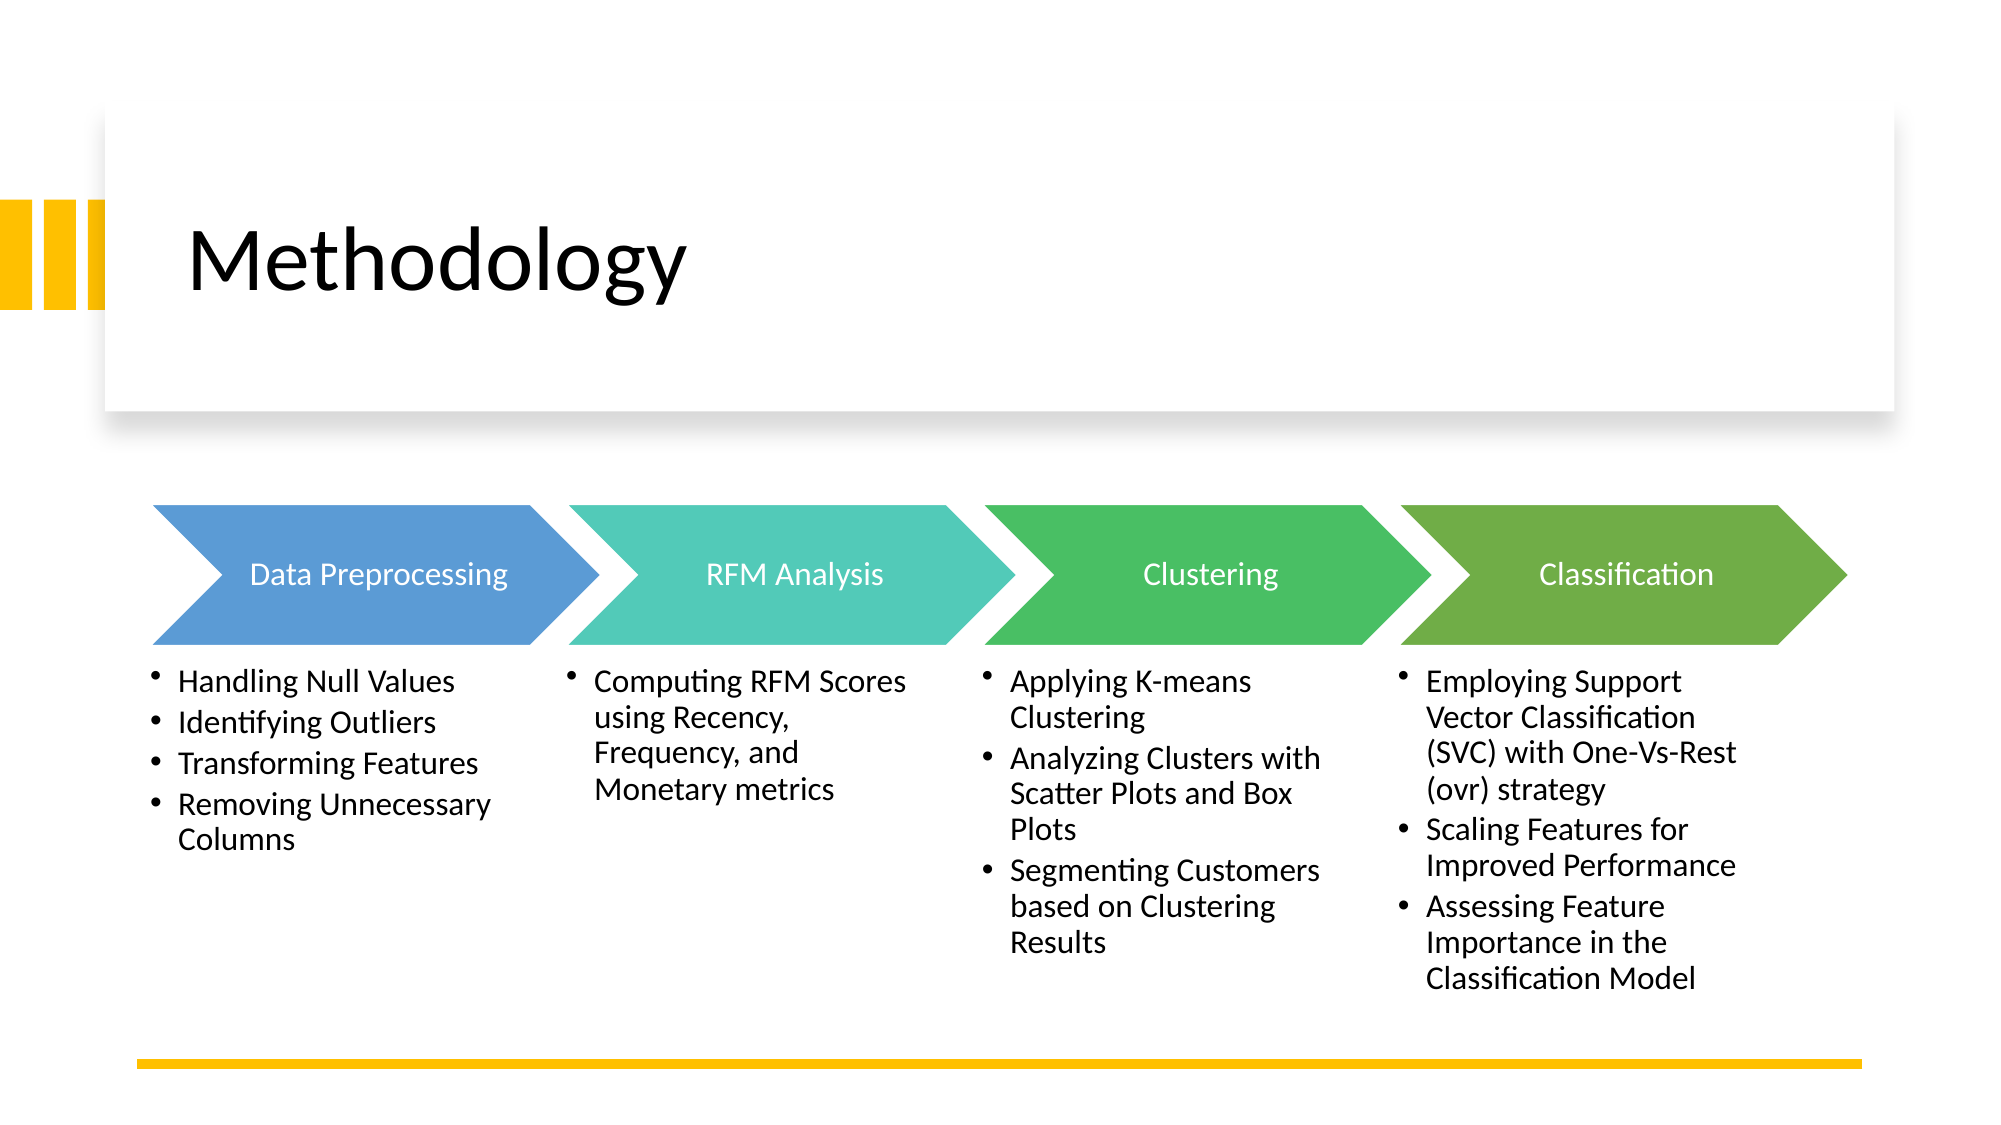

# Methodology

Data Preprocessing
Handling Null Values
Identifying Outliers
Transforming Features
Removing Unnecessary Columns
RFM Analysis
Computing RFM Scores using Recency, Frequency, and Monetary metrics
Clustering
Applying K-means Clustering
Analyzing Clusters with Scatter Plots and Box Plots
Segmenting Customers based on Clustering Results
Classification
Employing Support Vector Classification (SVC) with One-Vs-Rest (ovr) strategy
Scaling Features for Improved Performance
Assessing Feature Importance in the Classification Model